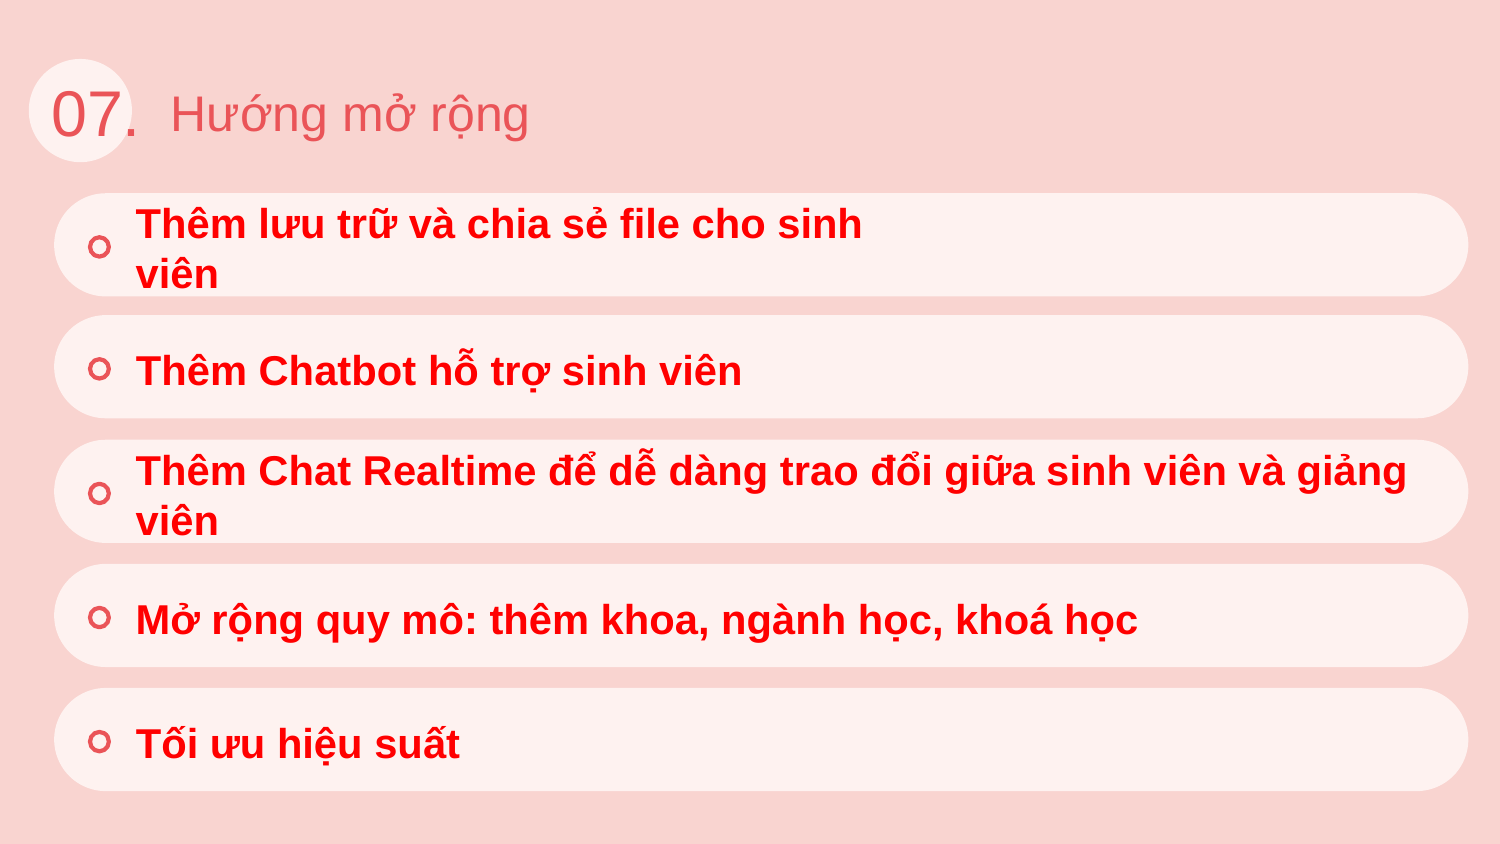

07.
# Hướng mở rộng

Thêm lưu trữ và chia sẻ file cho sinh viên

Thêm Chatbot hỗ trợ sinh viên

Thêm Chat Realtime để dễ dàng trao đổi giữa sinh viên và giảng viên

Mở rộng quy mô: thêm khoa, ngành học, khoá học

Tối ưu hiệu suất